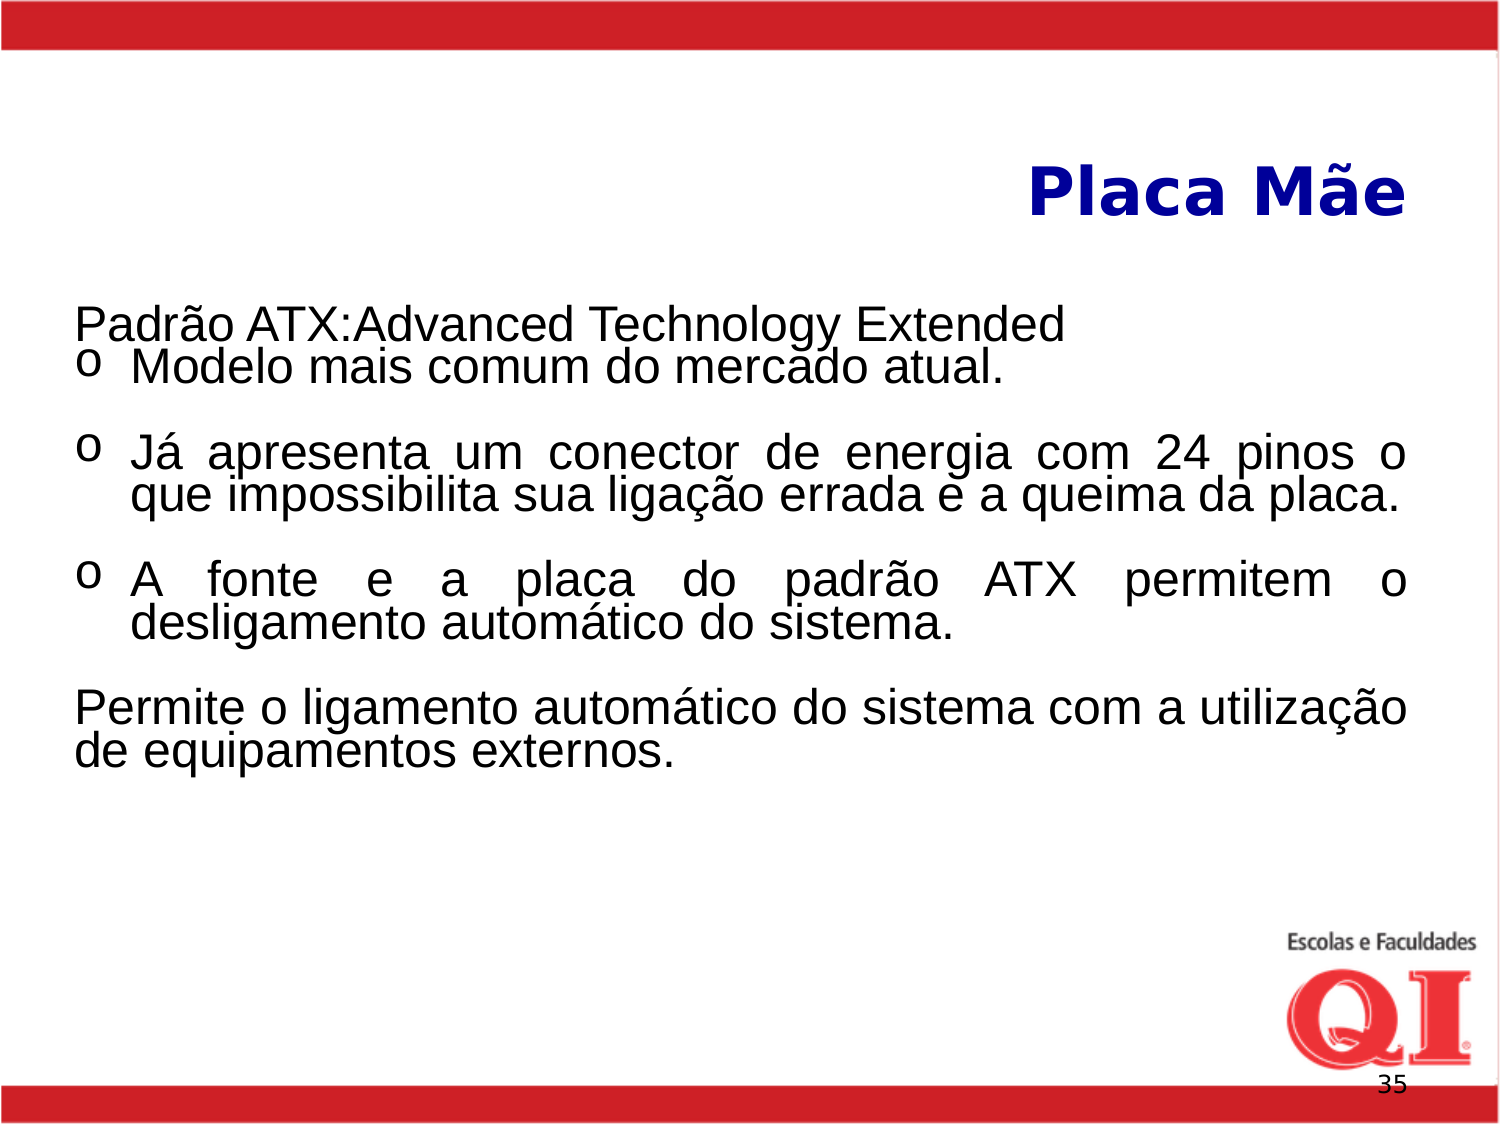

# Placa Mãe
Padrão ATX:Advanced Technology Extended
Modelo mais comum do mercado atual.

Já apresenta um conector de energia com 24 pinos o que impossibilita sua ligação errada e a queima da placa.

A fonte e a placa do padrão ATX permitem o desligamento automático do sistema.

Permite o ligamento automático do sistema com a utilização de equipamentos externos.

35